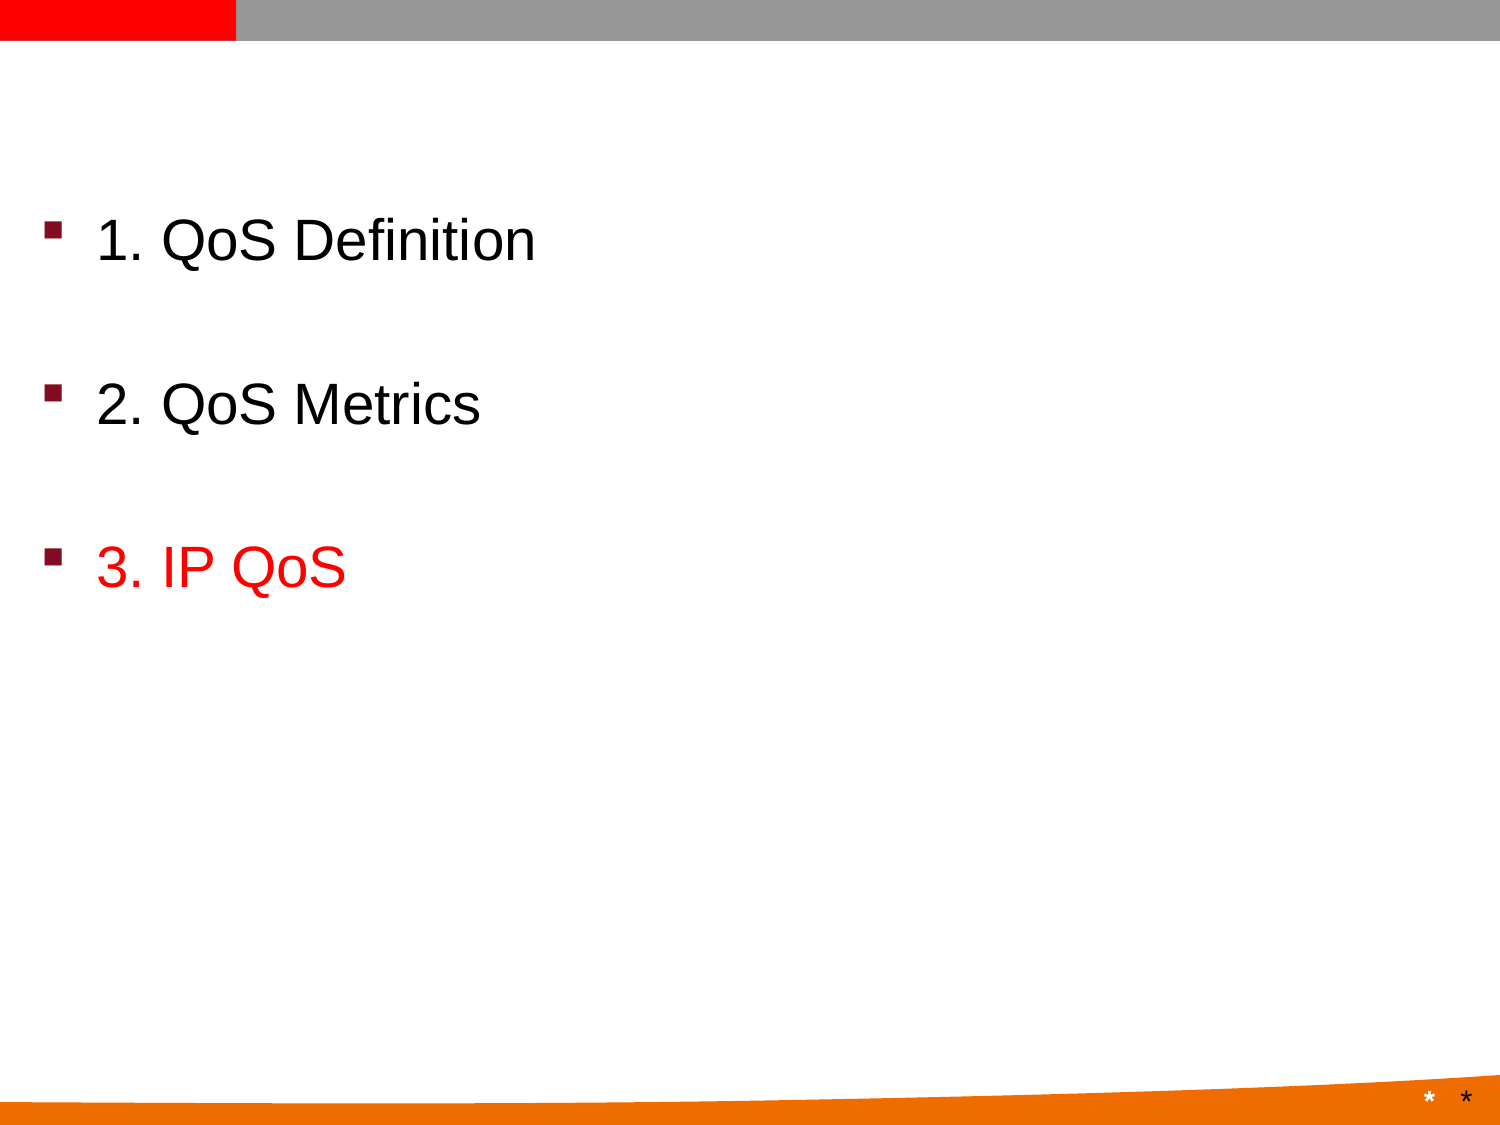

#
1. QoS Definition

2. QoS Metrics

3. IP QoS
*